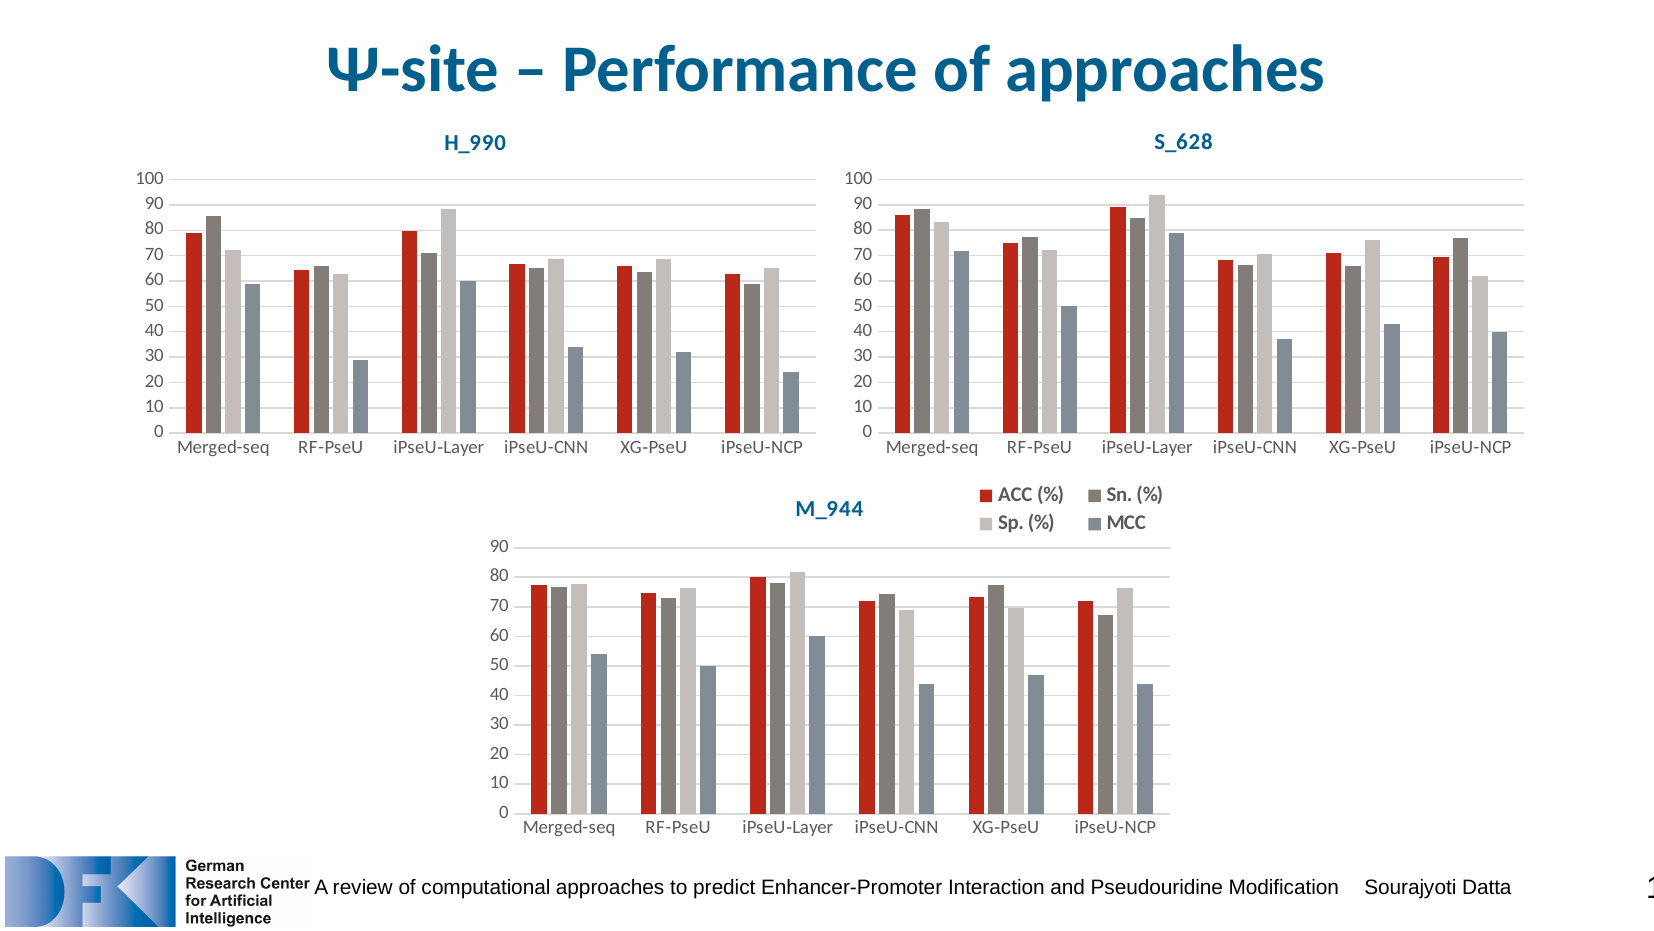

Ψ-site – Performance of approaches

### Chart: S_628

| Category | ACC (%) | Sn. (%) | Sp. (%) | MCC |
|---|---|---|---|---|
| Merged-seq | 85.85 | 88.29 | 83.37 | 72.0 |
| RF-PseU | 74.8 | 77.2 | 72.4 | 50.0 |
| iPseU‑Layer | 89.34 | 84.68 | 93.76 | 79.0 |
| iPseU-CNN | 68.15 | 66.36 | 70.45 | 37.0 |
| XG‑PseU | 71.1 | 65.92 | 76.3 | 43.0 |
| iPseU-NCP | 69.59 | 77.07 | 62.1 | 40.0 |

### Chart: H_990

| Category | ACC (%) | Sn. (%) | Sp. (%) | MCC |
|---|---|---|---|---|
| Merged-seq | 78.83 | 85.61 | 72.07 | 59.0 |
| RF-PseU | 64.3 | 66.1 | 62.6 | 28.999999999999996 |
| iPseU‑Layer | 79.7 | 71.18 | 88.22 | 60.0 |
| iPseU-CNN | 66.68 | 65.0 | 68.78 | 34.0 |
| XG‑PseU | 66.05 | 63.45 | 68.65 | 32.0 |
| iPseU-NCP | 62.92 | 58.79 | 65.05 | 24.0 |

### Chart: M_944

| Category | ACC (%) | Sn. (%) | Sp. (%) | MCC |
|---|---|---|---|---|
| Merged-seq | 77.23 | 76.62 | 77.6 | 54.0 |
| RF-PseU | 74.8 | 73.1 | 76.5 | 50.0 |
| iPseU‑Layer | 80.08 | 77.92 | 81.82 | 60.0 |
| iPseU-CNN | 71.81 | 74.29 | 69.11 | 44.0 |
| XG‑PseU | 73.42 | 77.35 | 69.48 | 47.0 |
| iPseU-NCP | 71.82 | 67.37 | 76.27 | 44.0 |